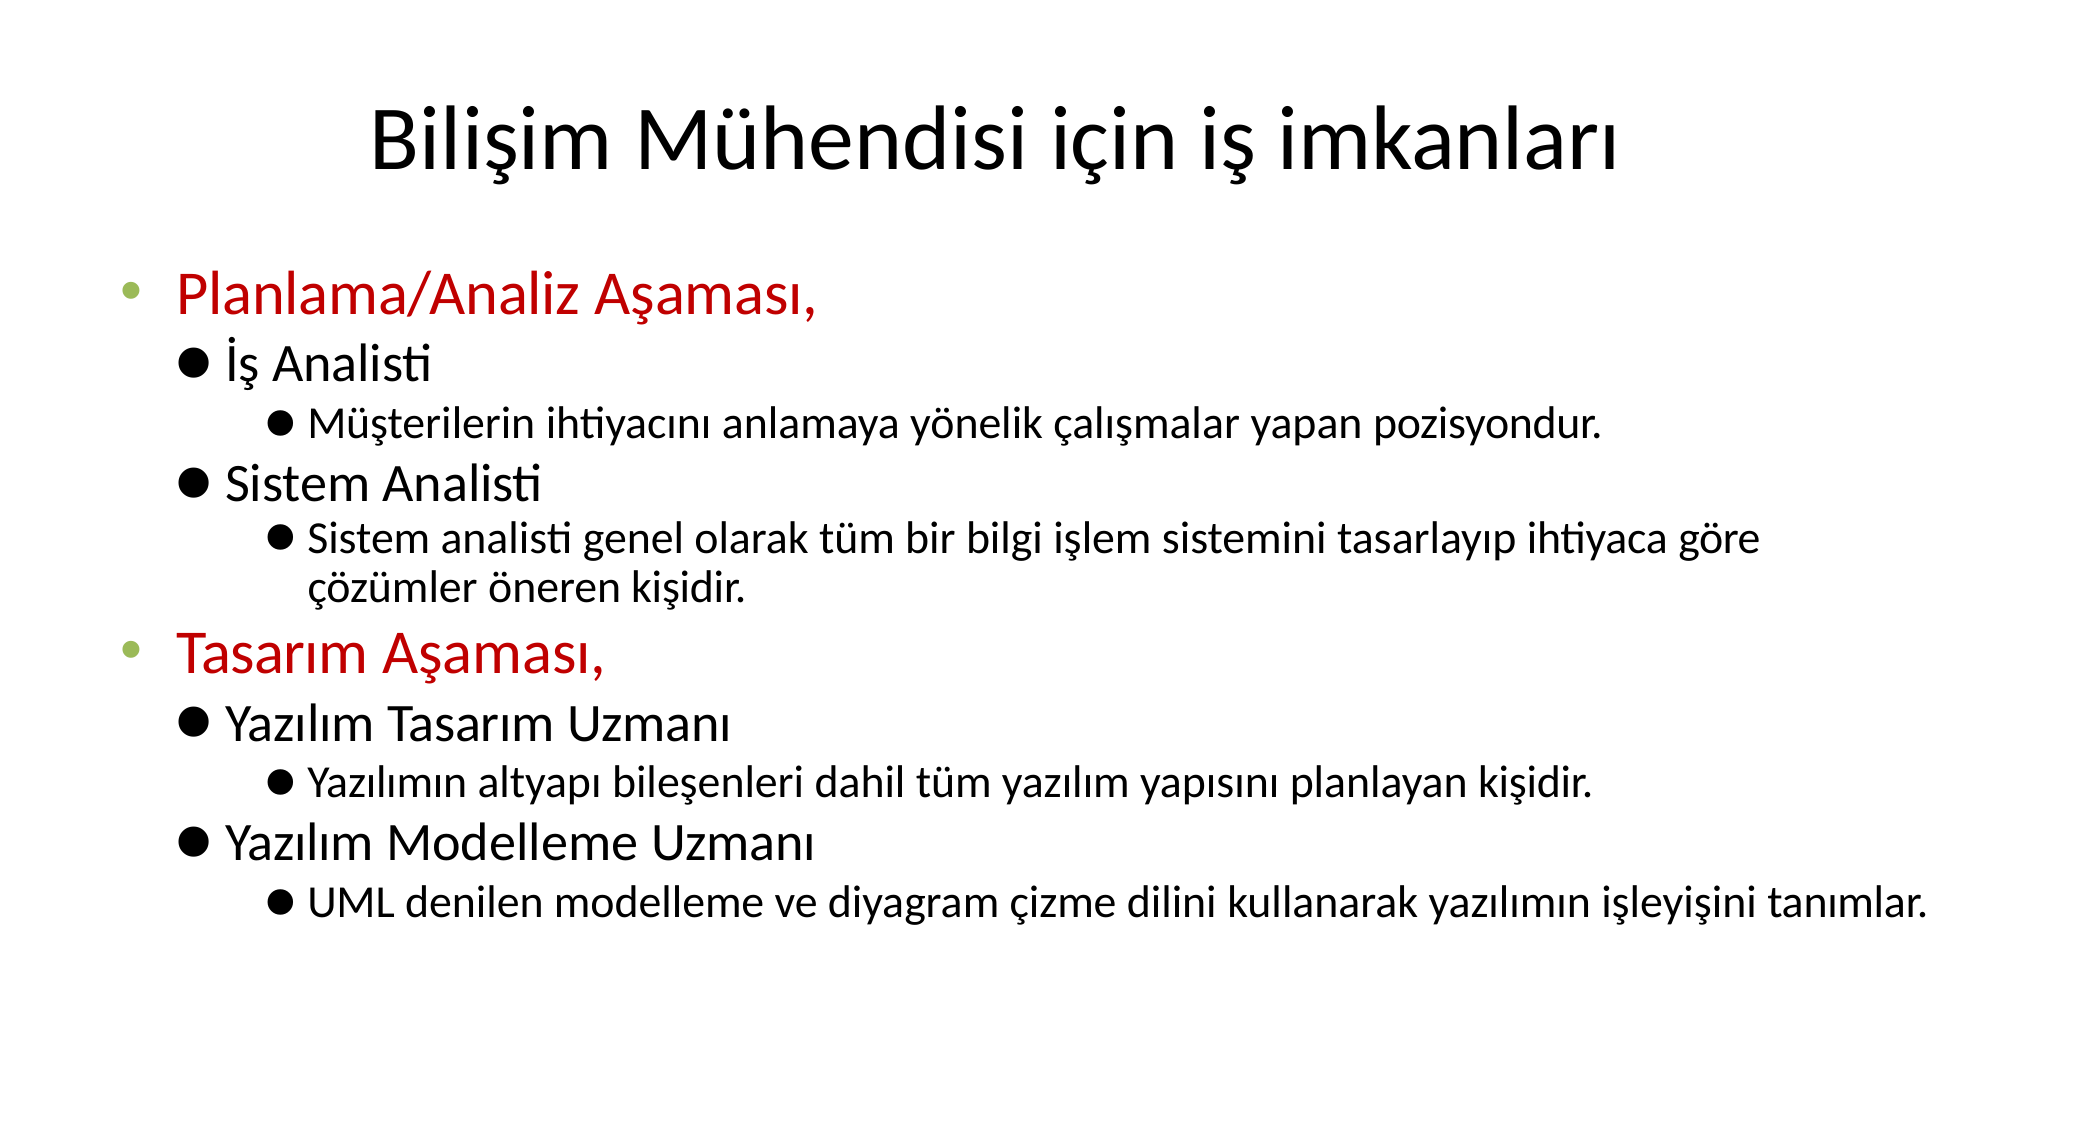

# Bilişim Mühendisi için iş imkanları
Planlama/Analiz Aşaması,
İş Analisti
Müşterilerin ihtiyacını anlamaya yönelik çalışmalar yapan pozisyondur.
Sistem Analisti
Sistem analisti genel olarak tüm bir bilgi işlem sistemini tasarlayıp ihtiyaca göre
çözümler öneren kişidir.
Tasarım Aşaması,
Yazılım Tasarım Uzmanı
Yazılımın altyapı bileşenleri dahil tüm yazılım yapısını planlayan kişidir.
Yazılım Modelleme Uzmanı
UML denilen modelleme ve diyagram çizme dilini kullanarak yazılımın işleyişini tanımlar.